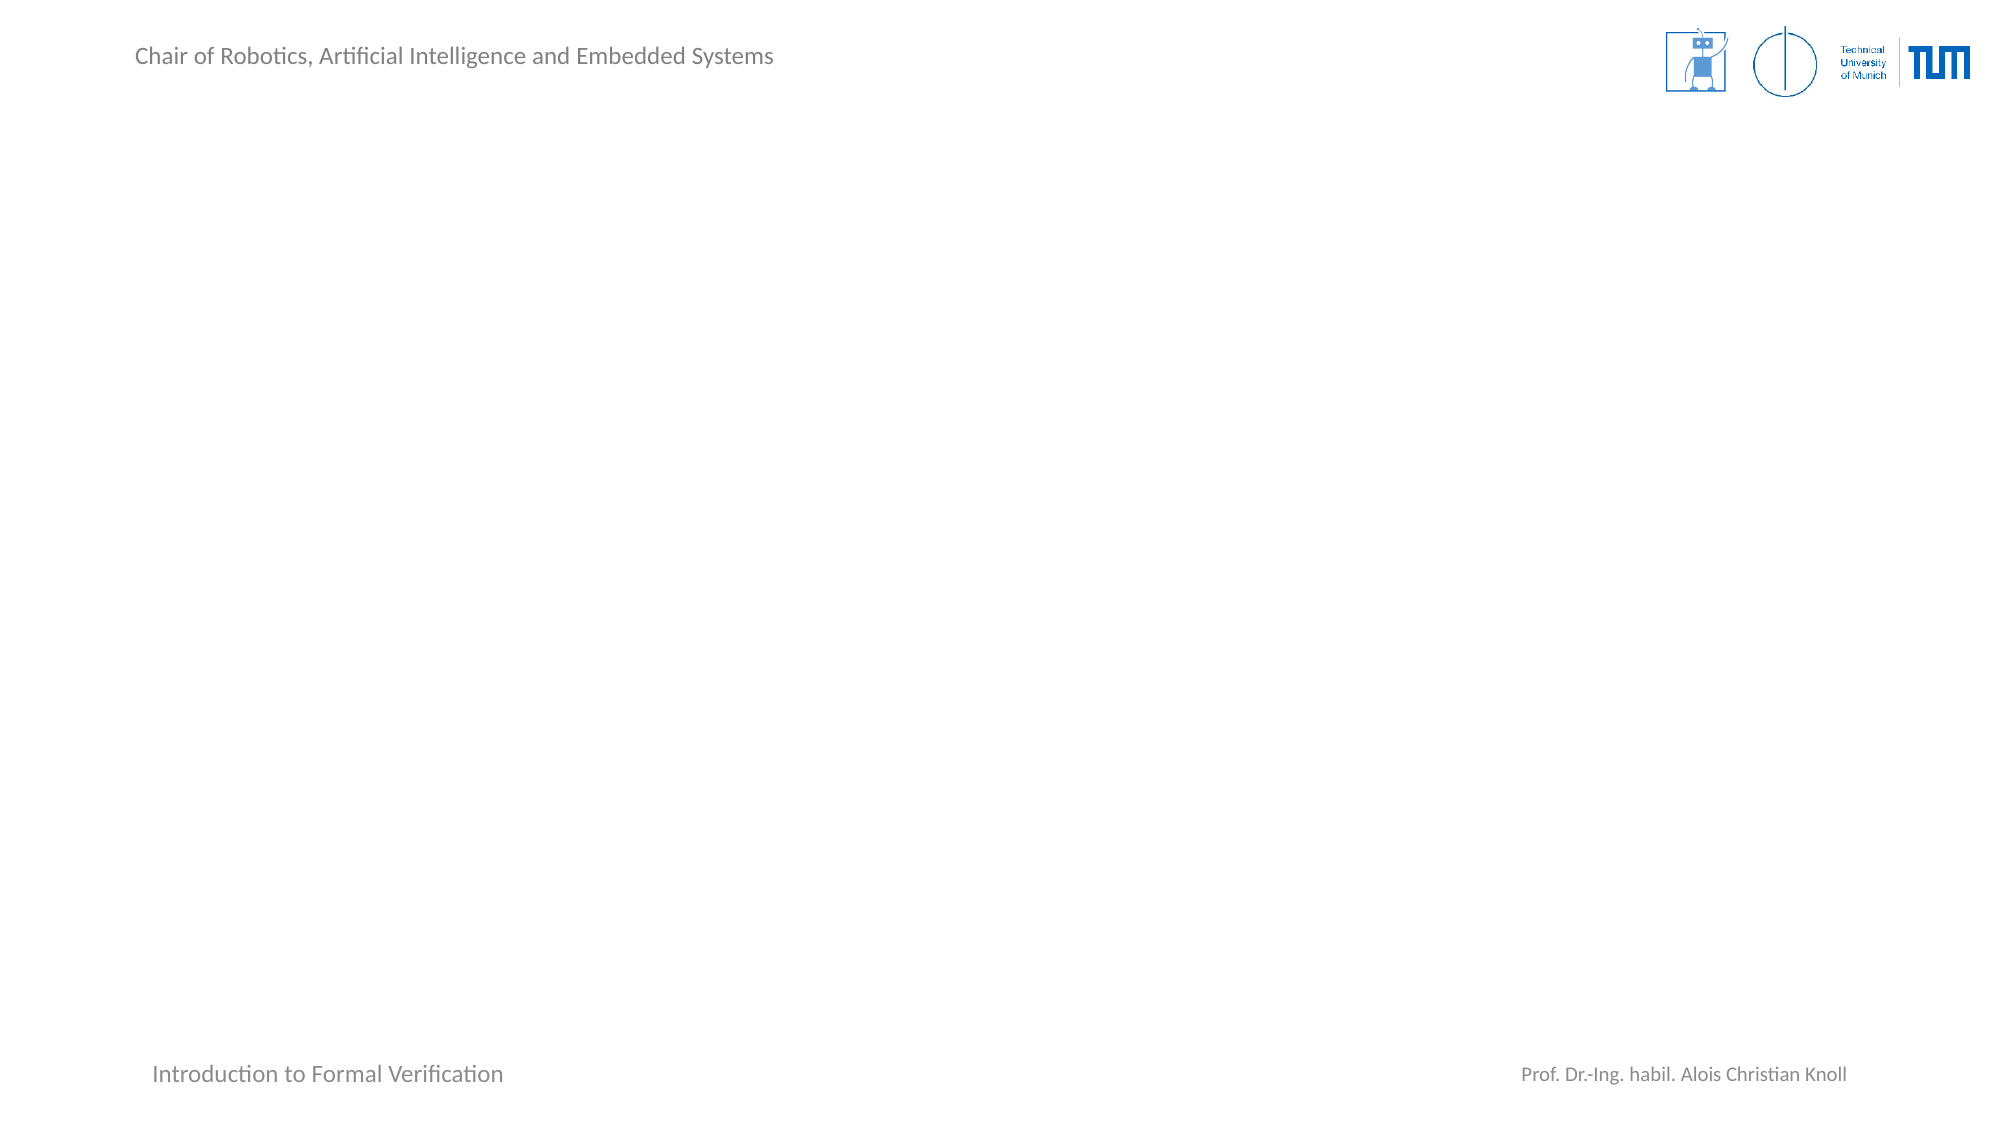

#

Introduction to Formal Verification

Prof. Dr.-Ing. habil. Alois Christian Knoll